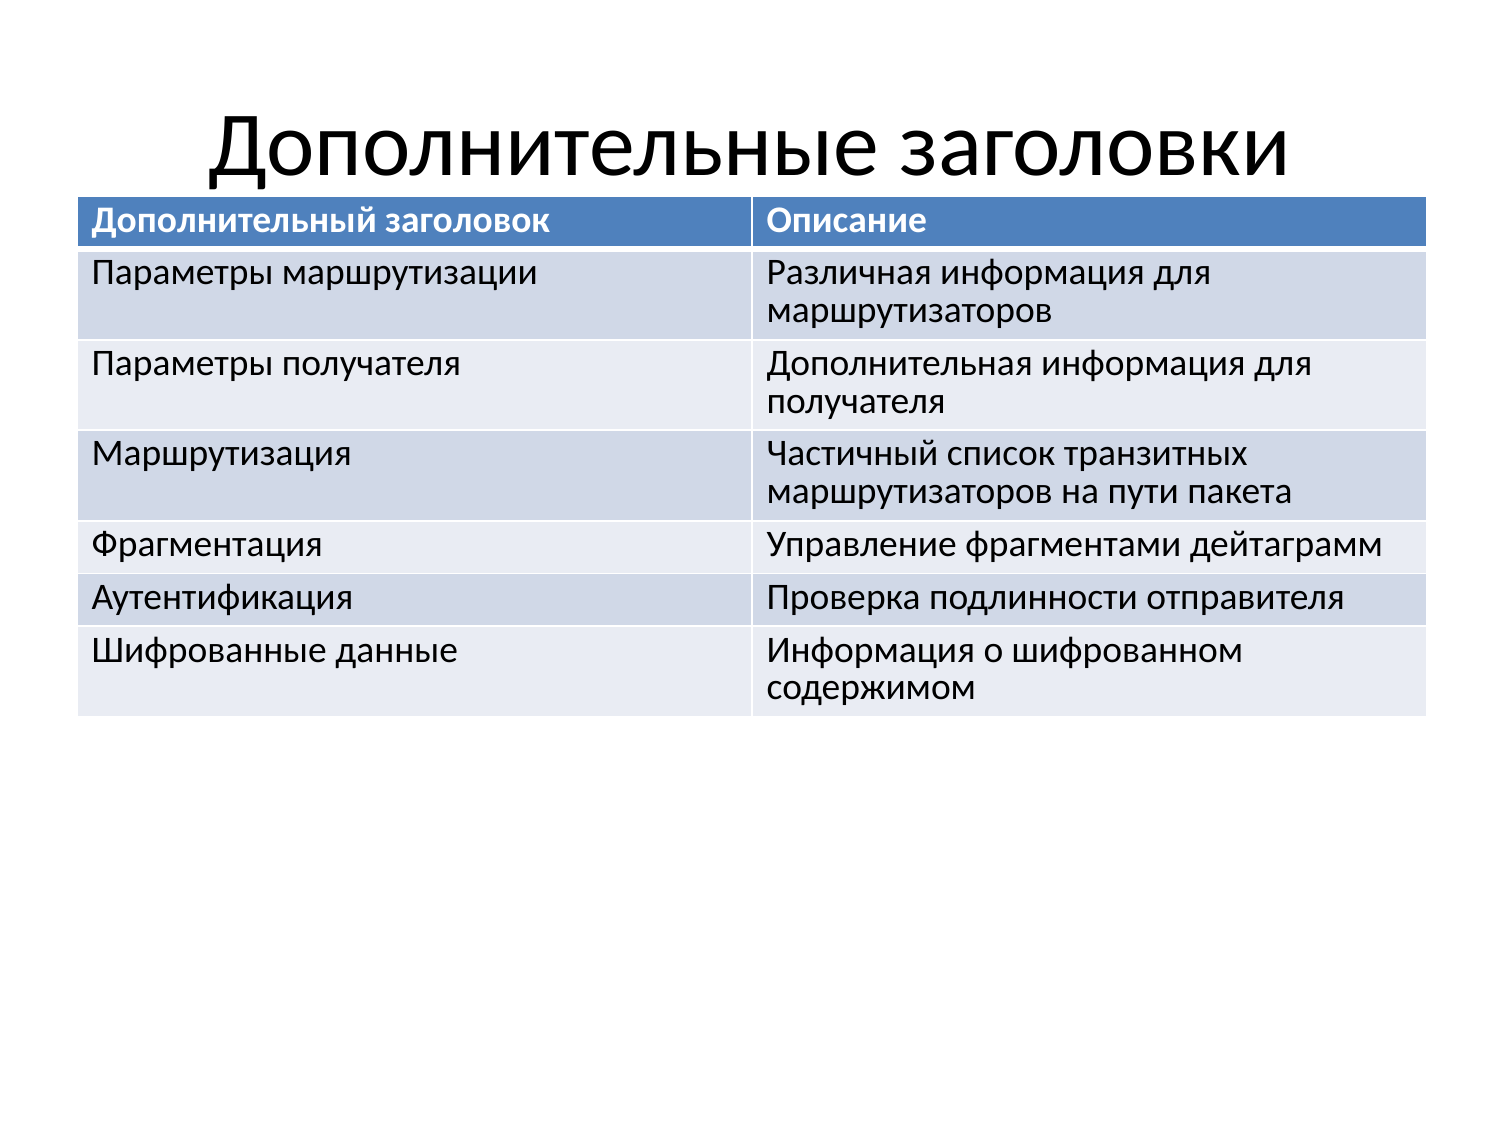

# Дополнительные заголовки
| Дополнительный заголовок | Описание |
| --- | --- |
| Параметры маршрутизации | Различная информация для маршрутизаторов |
| Параметры получателя | Дополнительная информация для получателя |
| Маршрутизация | Частичный список транзитных маршрутизаторов на пути пакета |
| Фрагментация | Управление фрагментами дейтаграмм |
| Аутентификация | Проверка подлинности отправителя |
| Шифрованные данные | Информация о шифрованном содержимом |